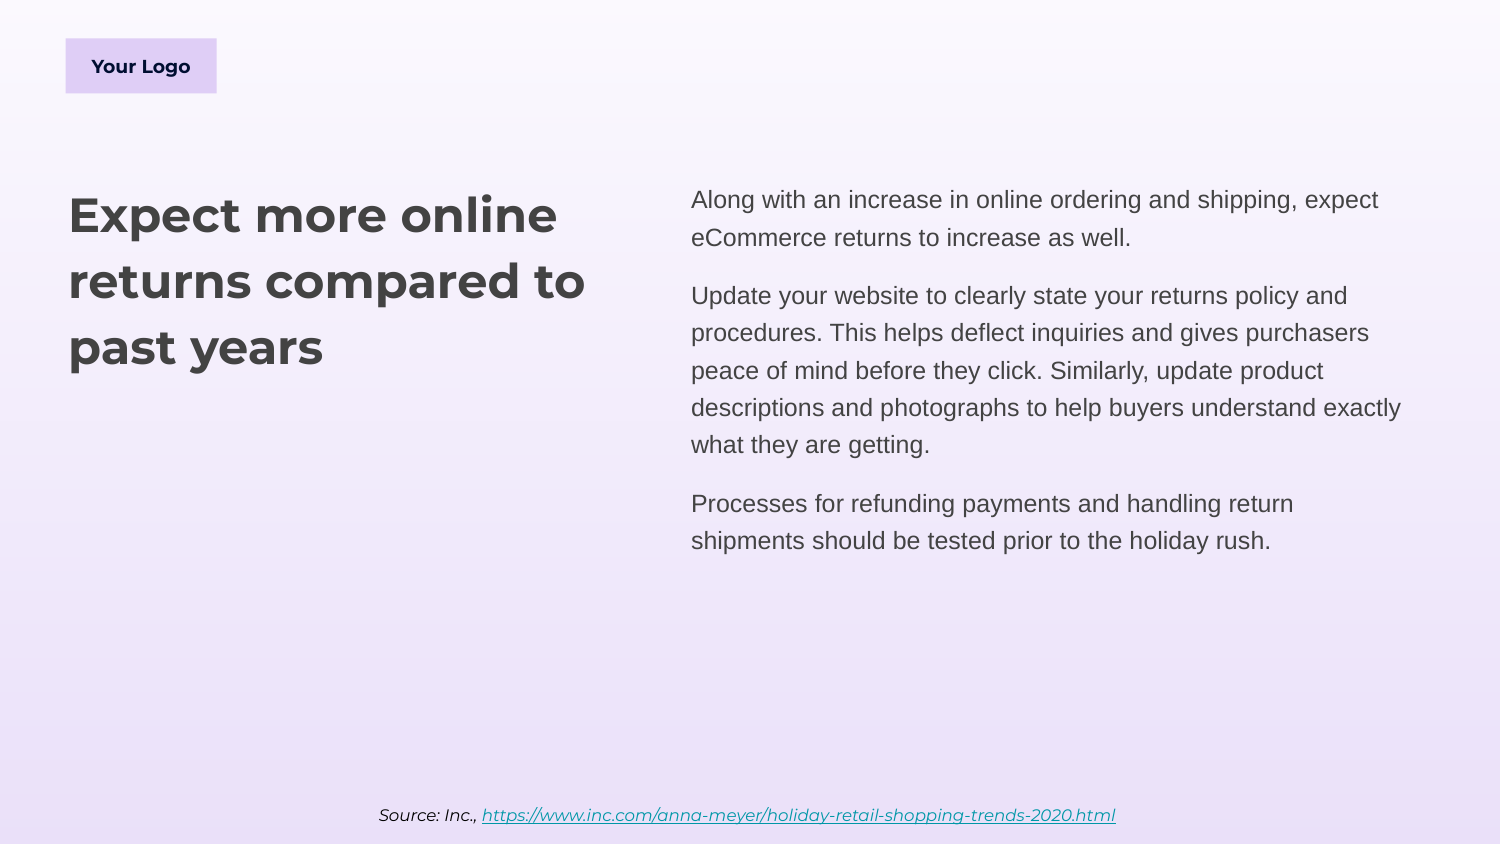

Your Logo
Along with an increase in online ordering and shipping, expect eCommerce returns to increase as well.
Update your website to clearly state your returns policy and procedures. This helps deflect inquiries and gives purchasers peace of mind before they click. Similarly, update product descriptions and photographs to help buyers understand exactly what they are getting.
Processes for refunding payments and handling return shipments should be tested prior to the holiday rush.
# Expect more online returns compared to past years
Source: Inc., https://www.inc.com/anna-meyer/holiday-retail-shopping-trends-2020.html